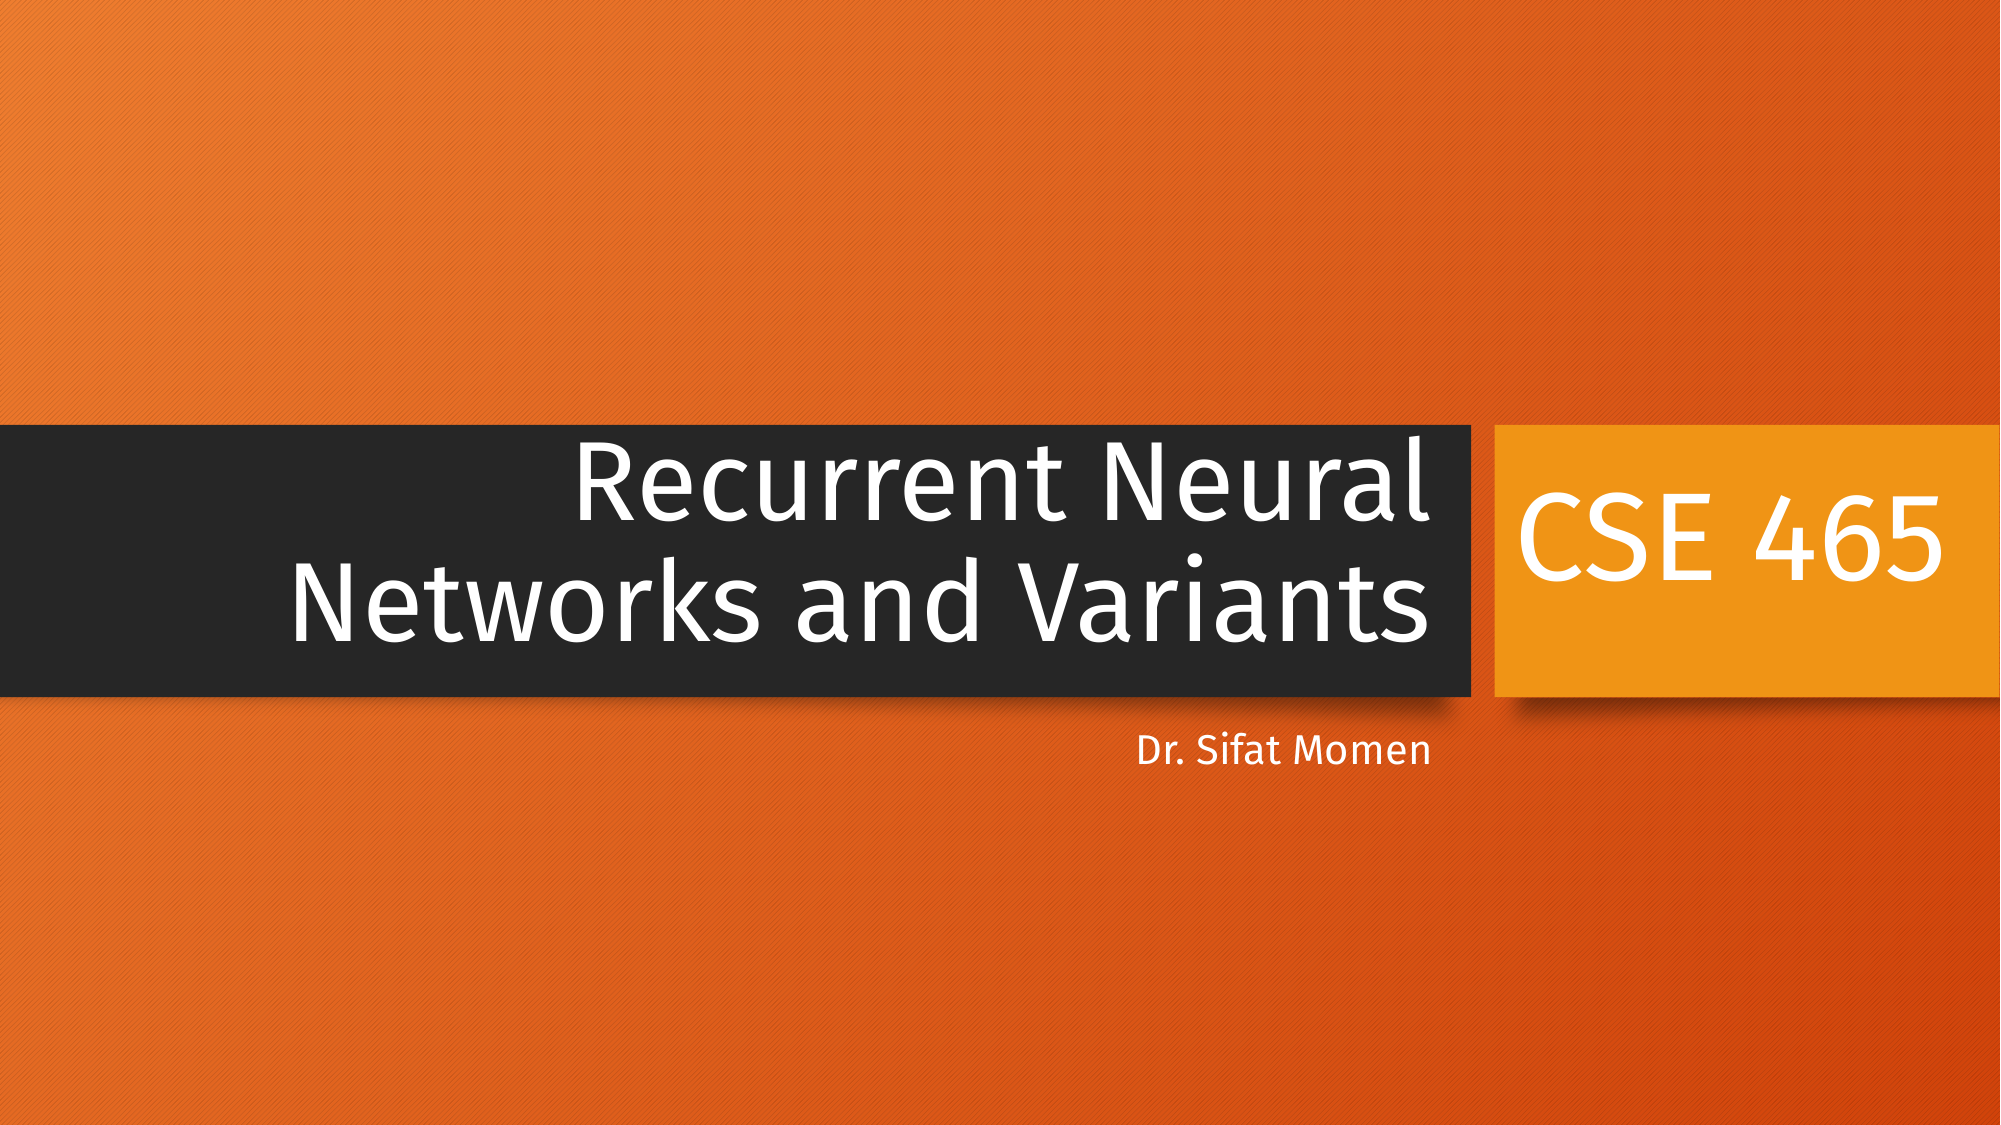

# Recurrent Neural Networks and Variants
CSE 465
Dr. Sifat Momen